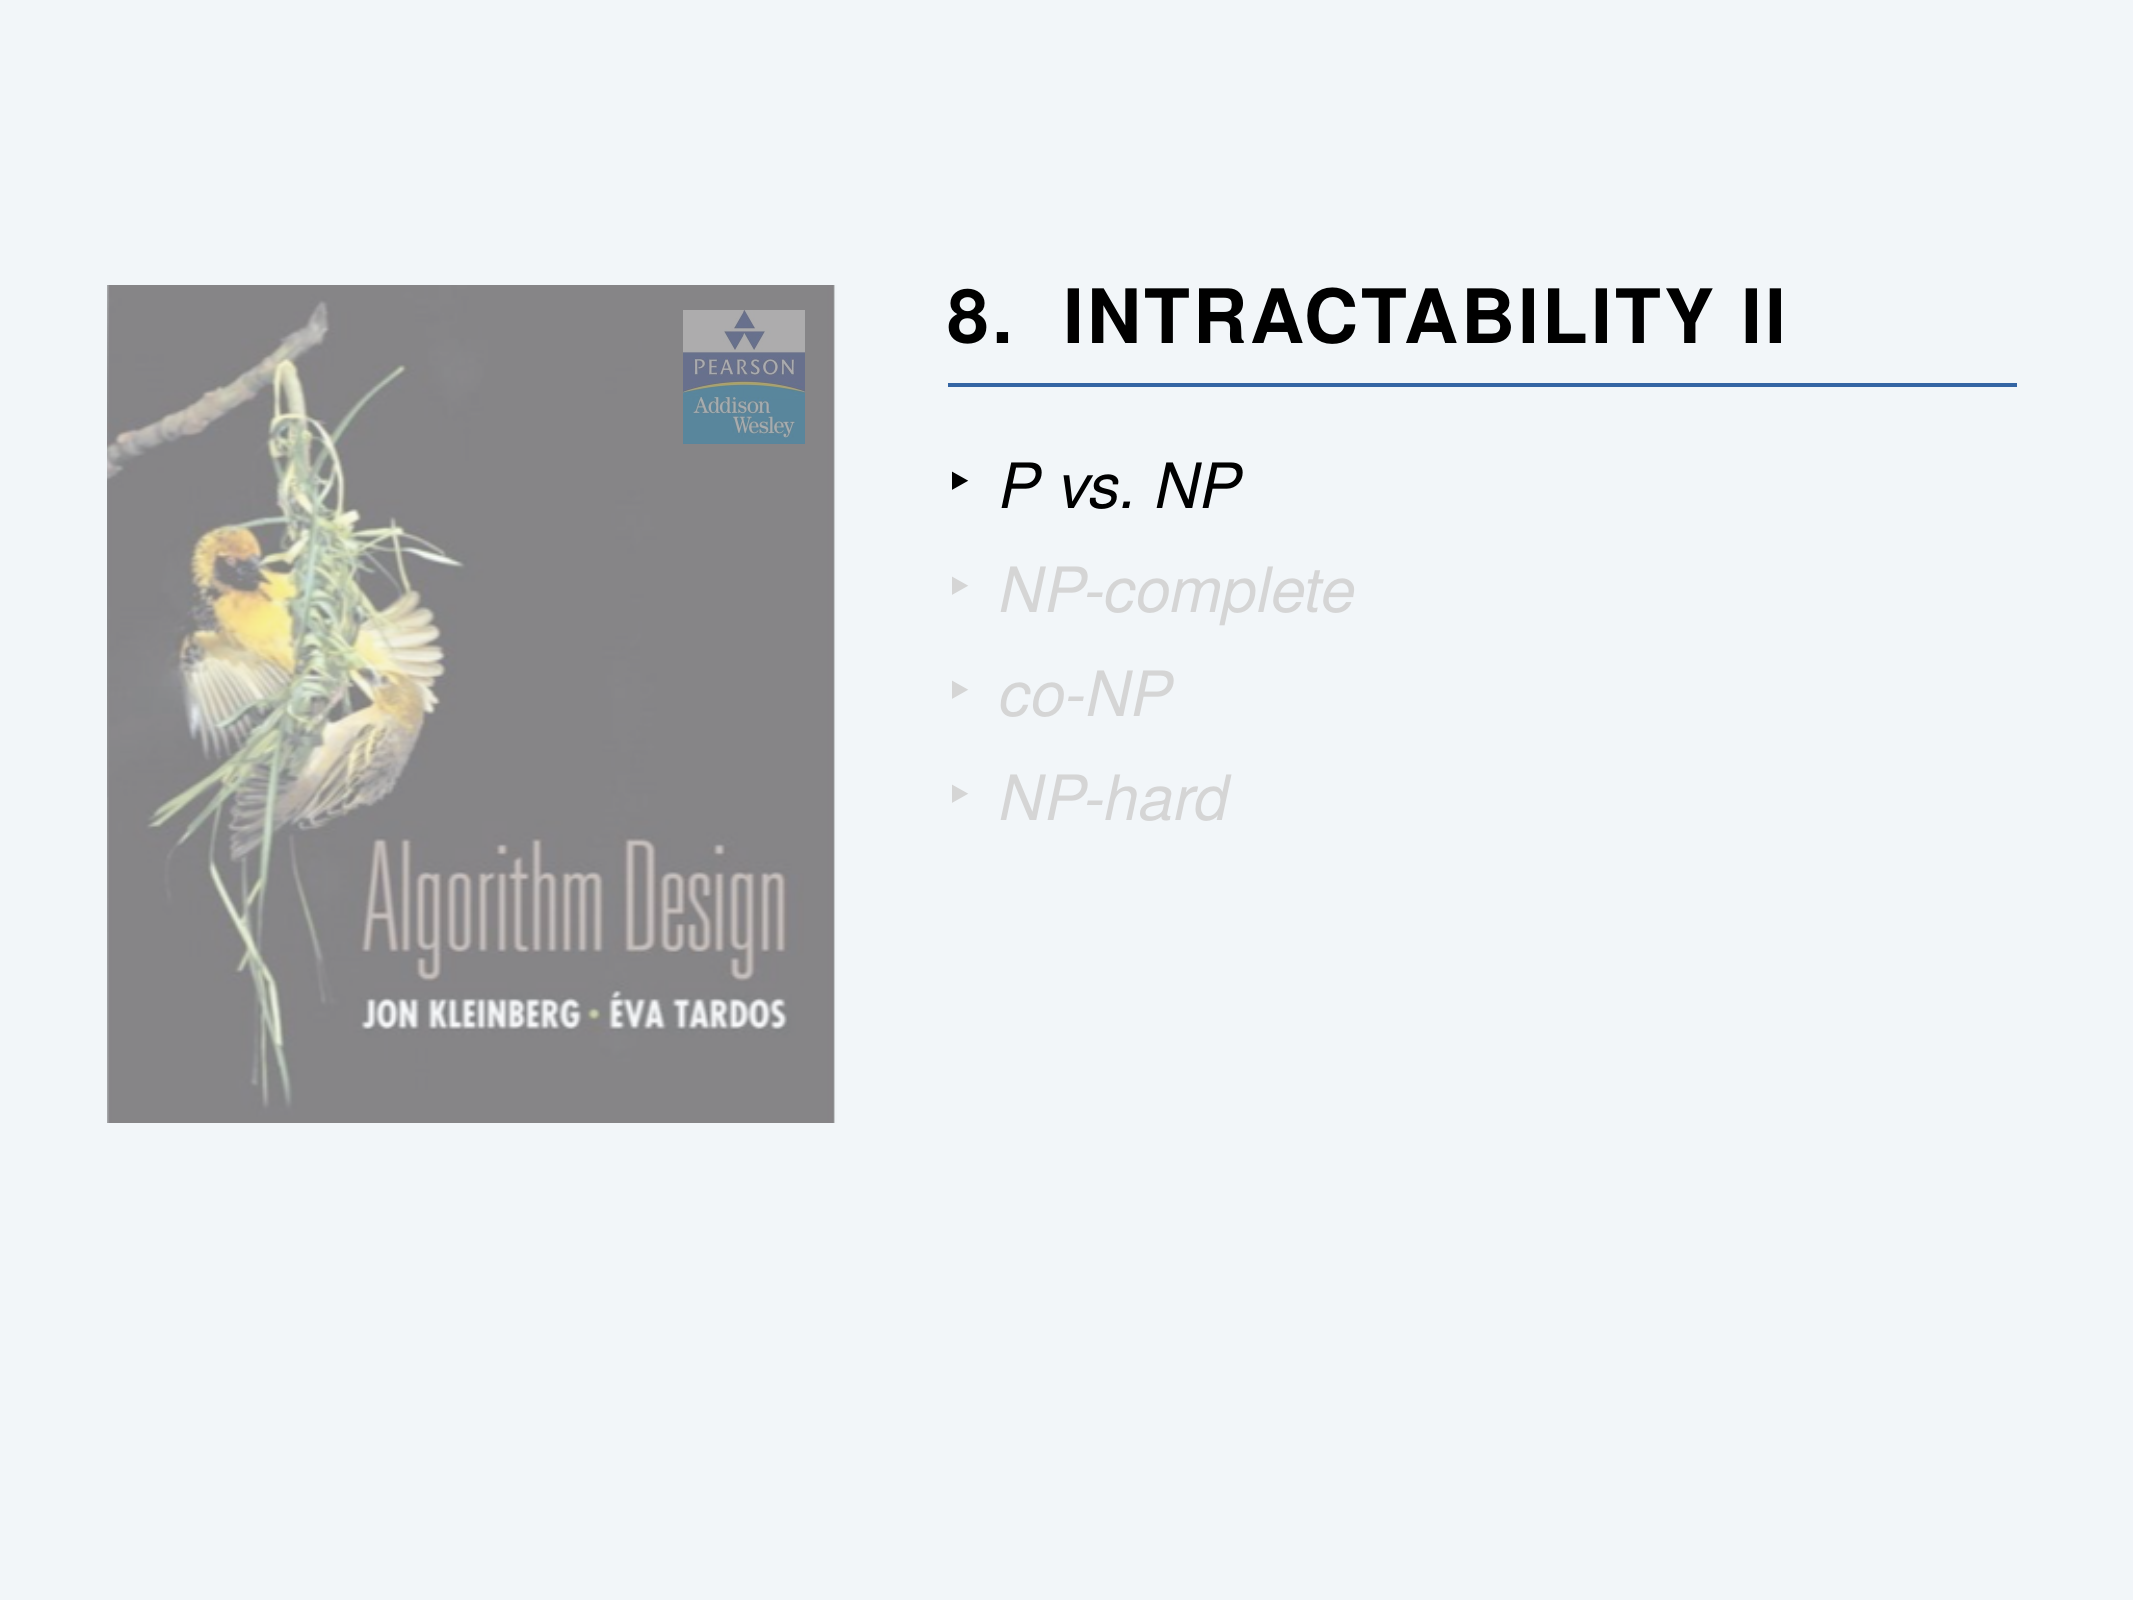

# 8.  Intractability II
P vs. NP
NP-complete
co-NP
NP-hard